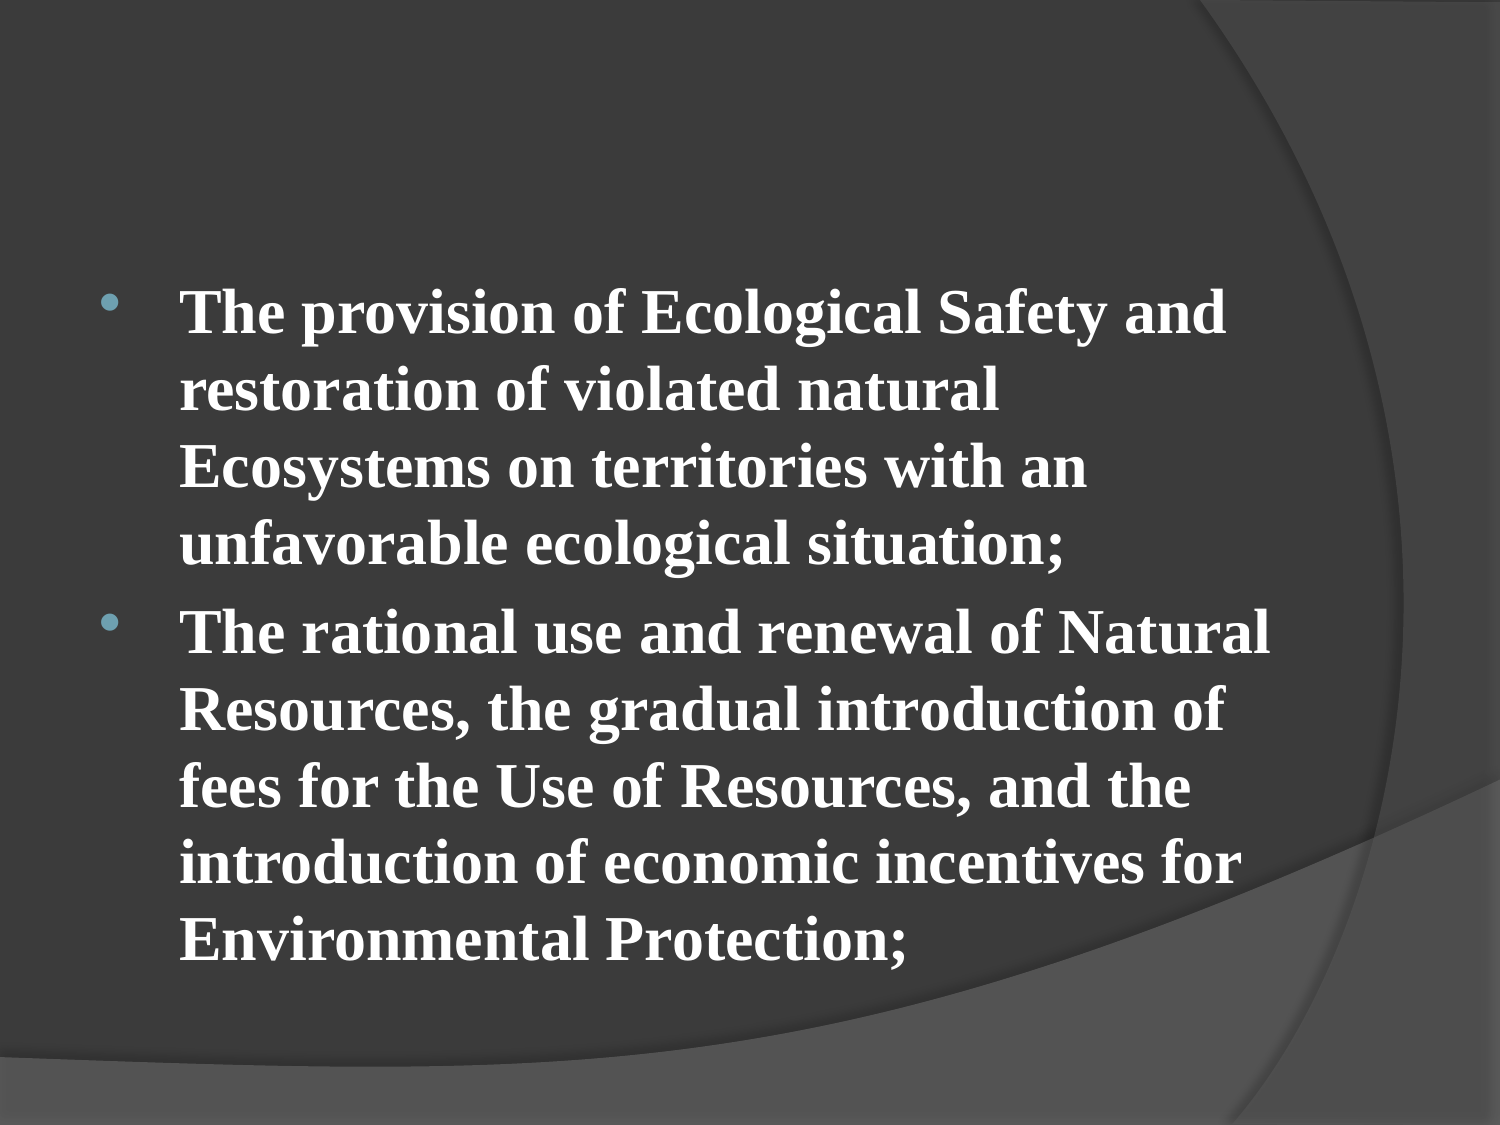

#
The provision of Ecological Safety and restoration of violated natural Ecosystems on territories with an unfavorable ecological situation;
The rational use and renewal of Natural Resources, the gradual introduction of fees for the Use of Resources, and the introduction of economic incentives for Environmental Protection;